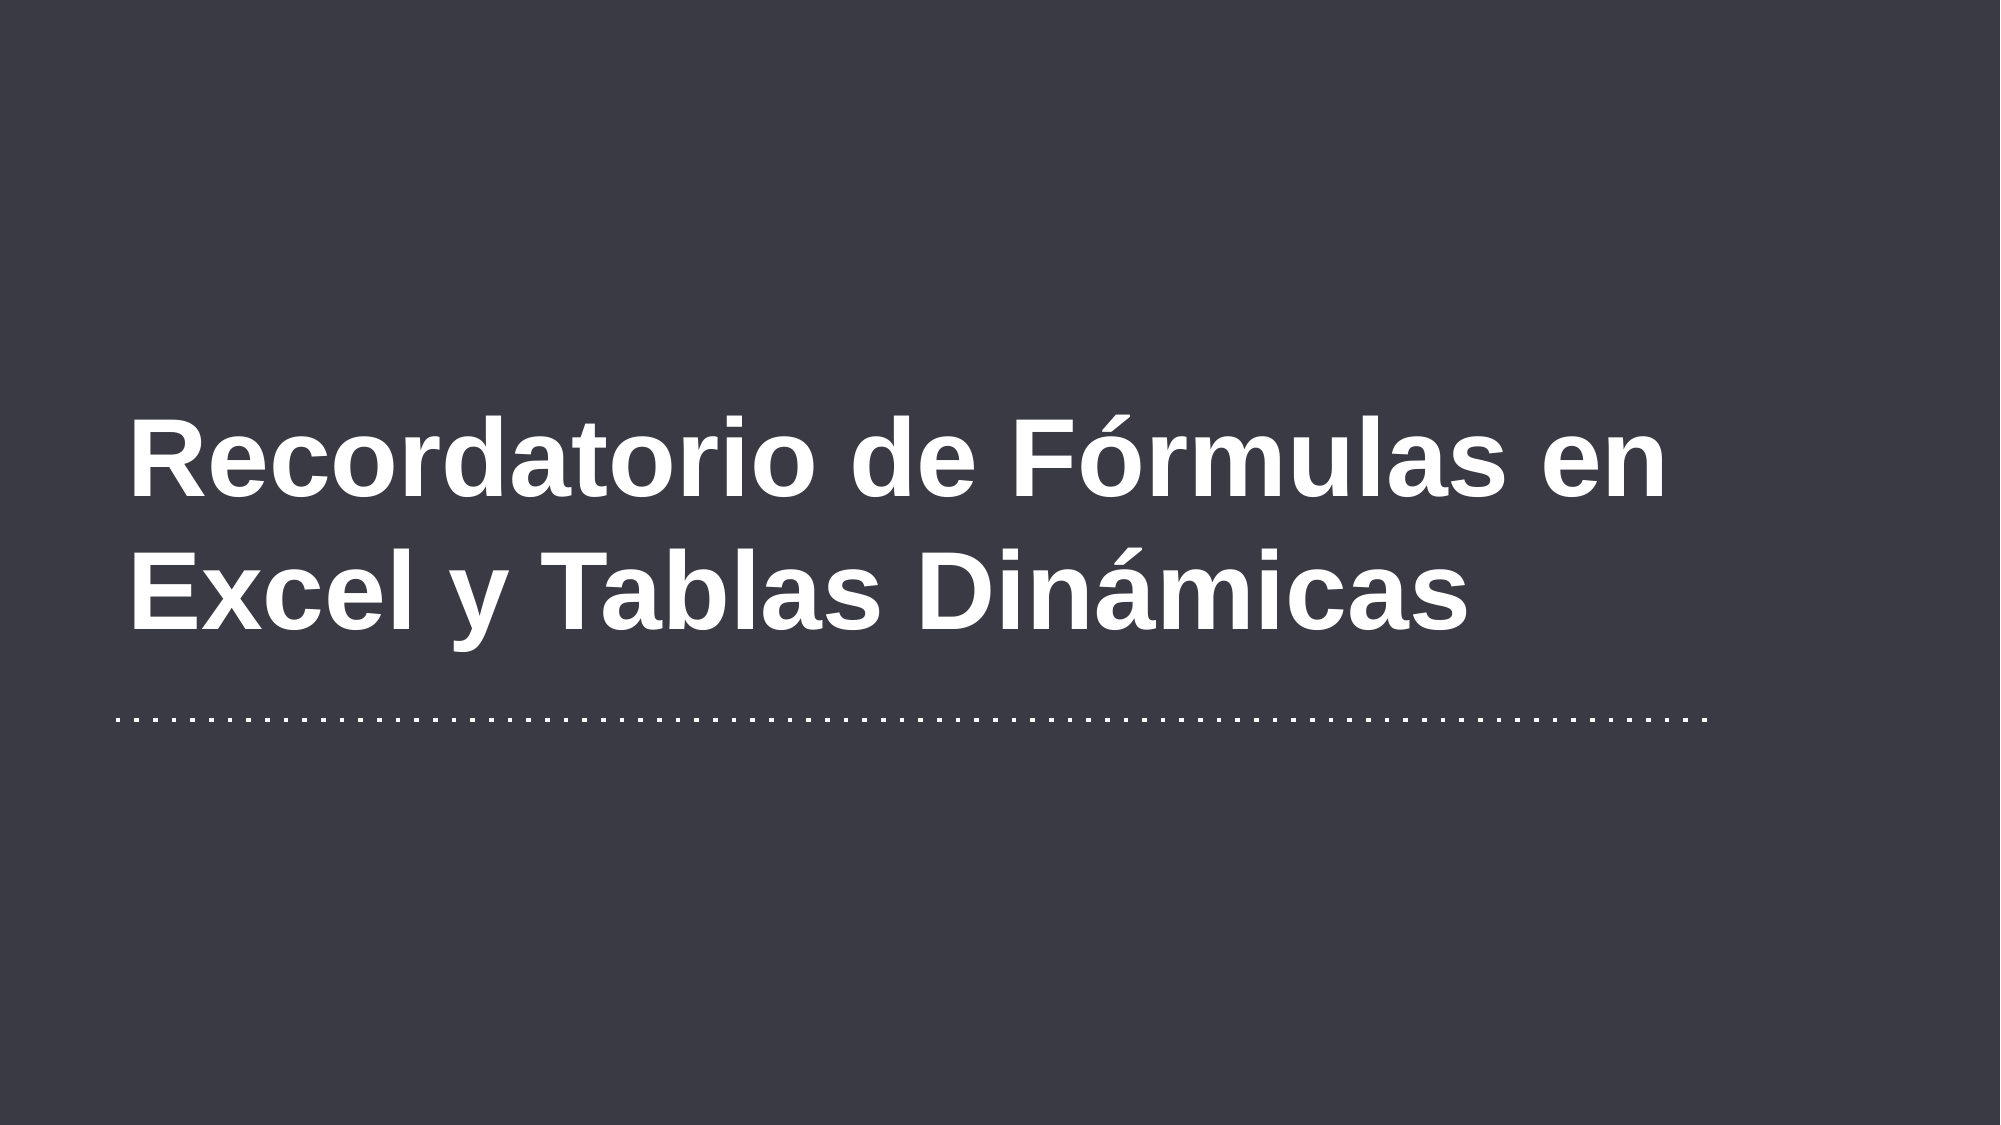

# Recordatorio de Fórmulas en Excel y Tablas Dinámicas